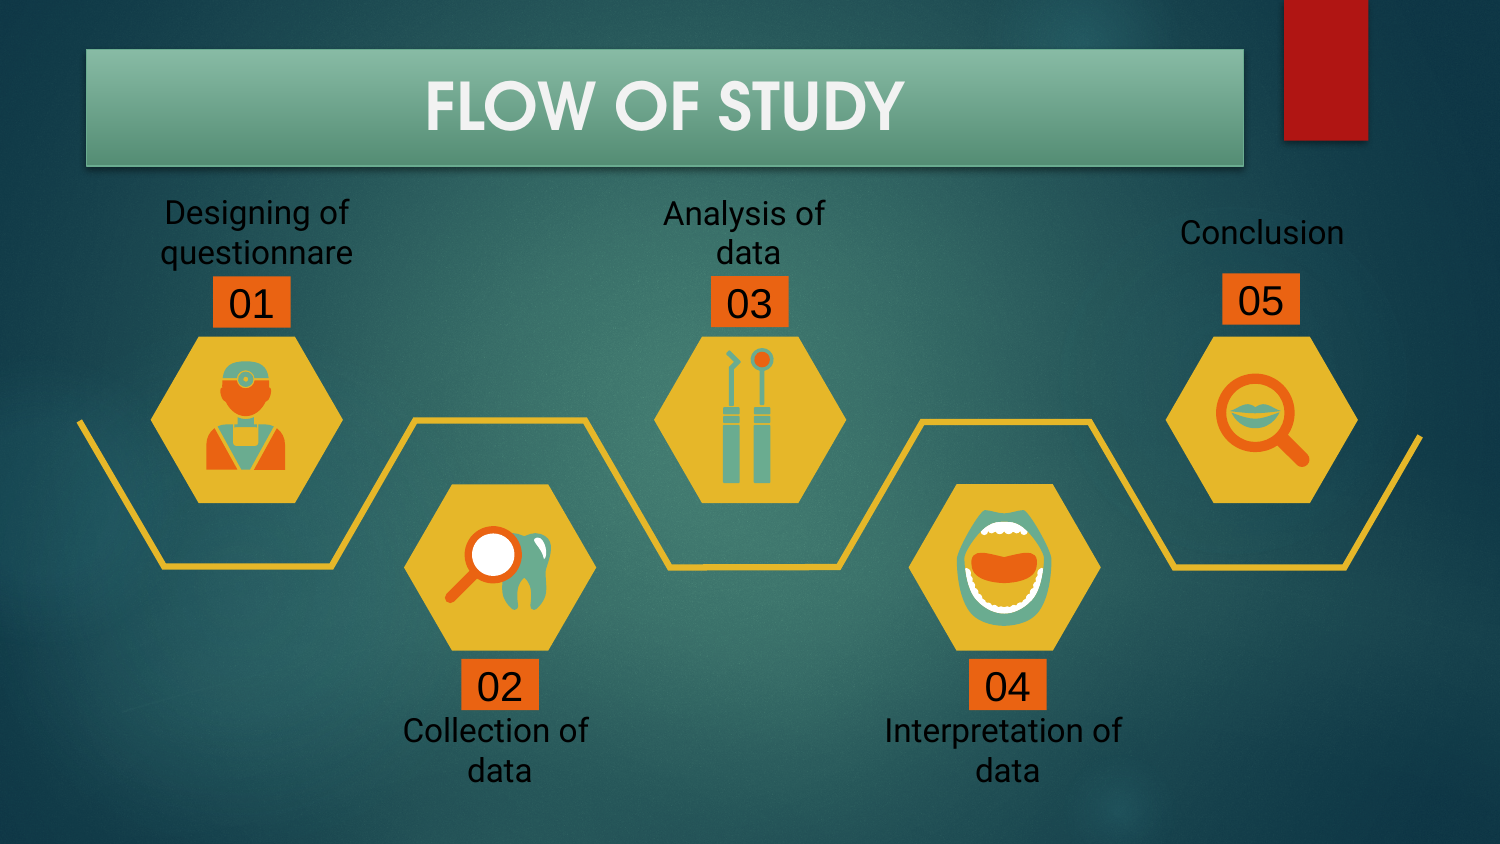

FLOW OF STUDY
Designing of questionnare
Analysis of
data
Conclusion
05
03
01

02
04
Collection of
data
Interpretation of
data